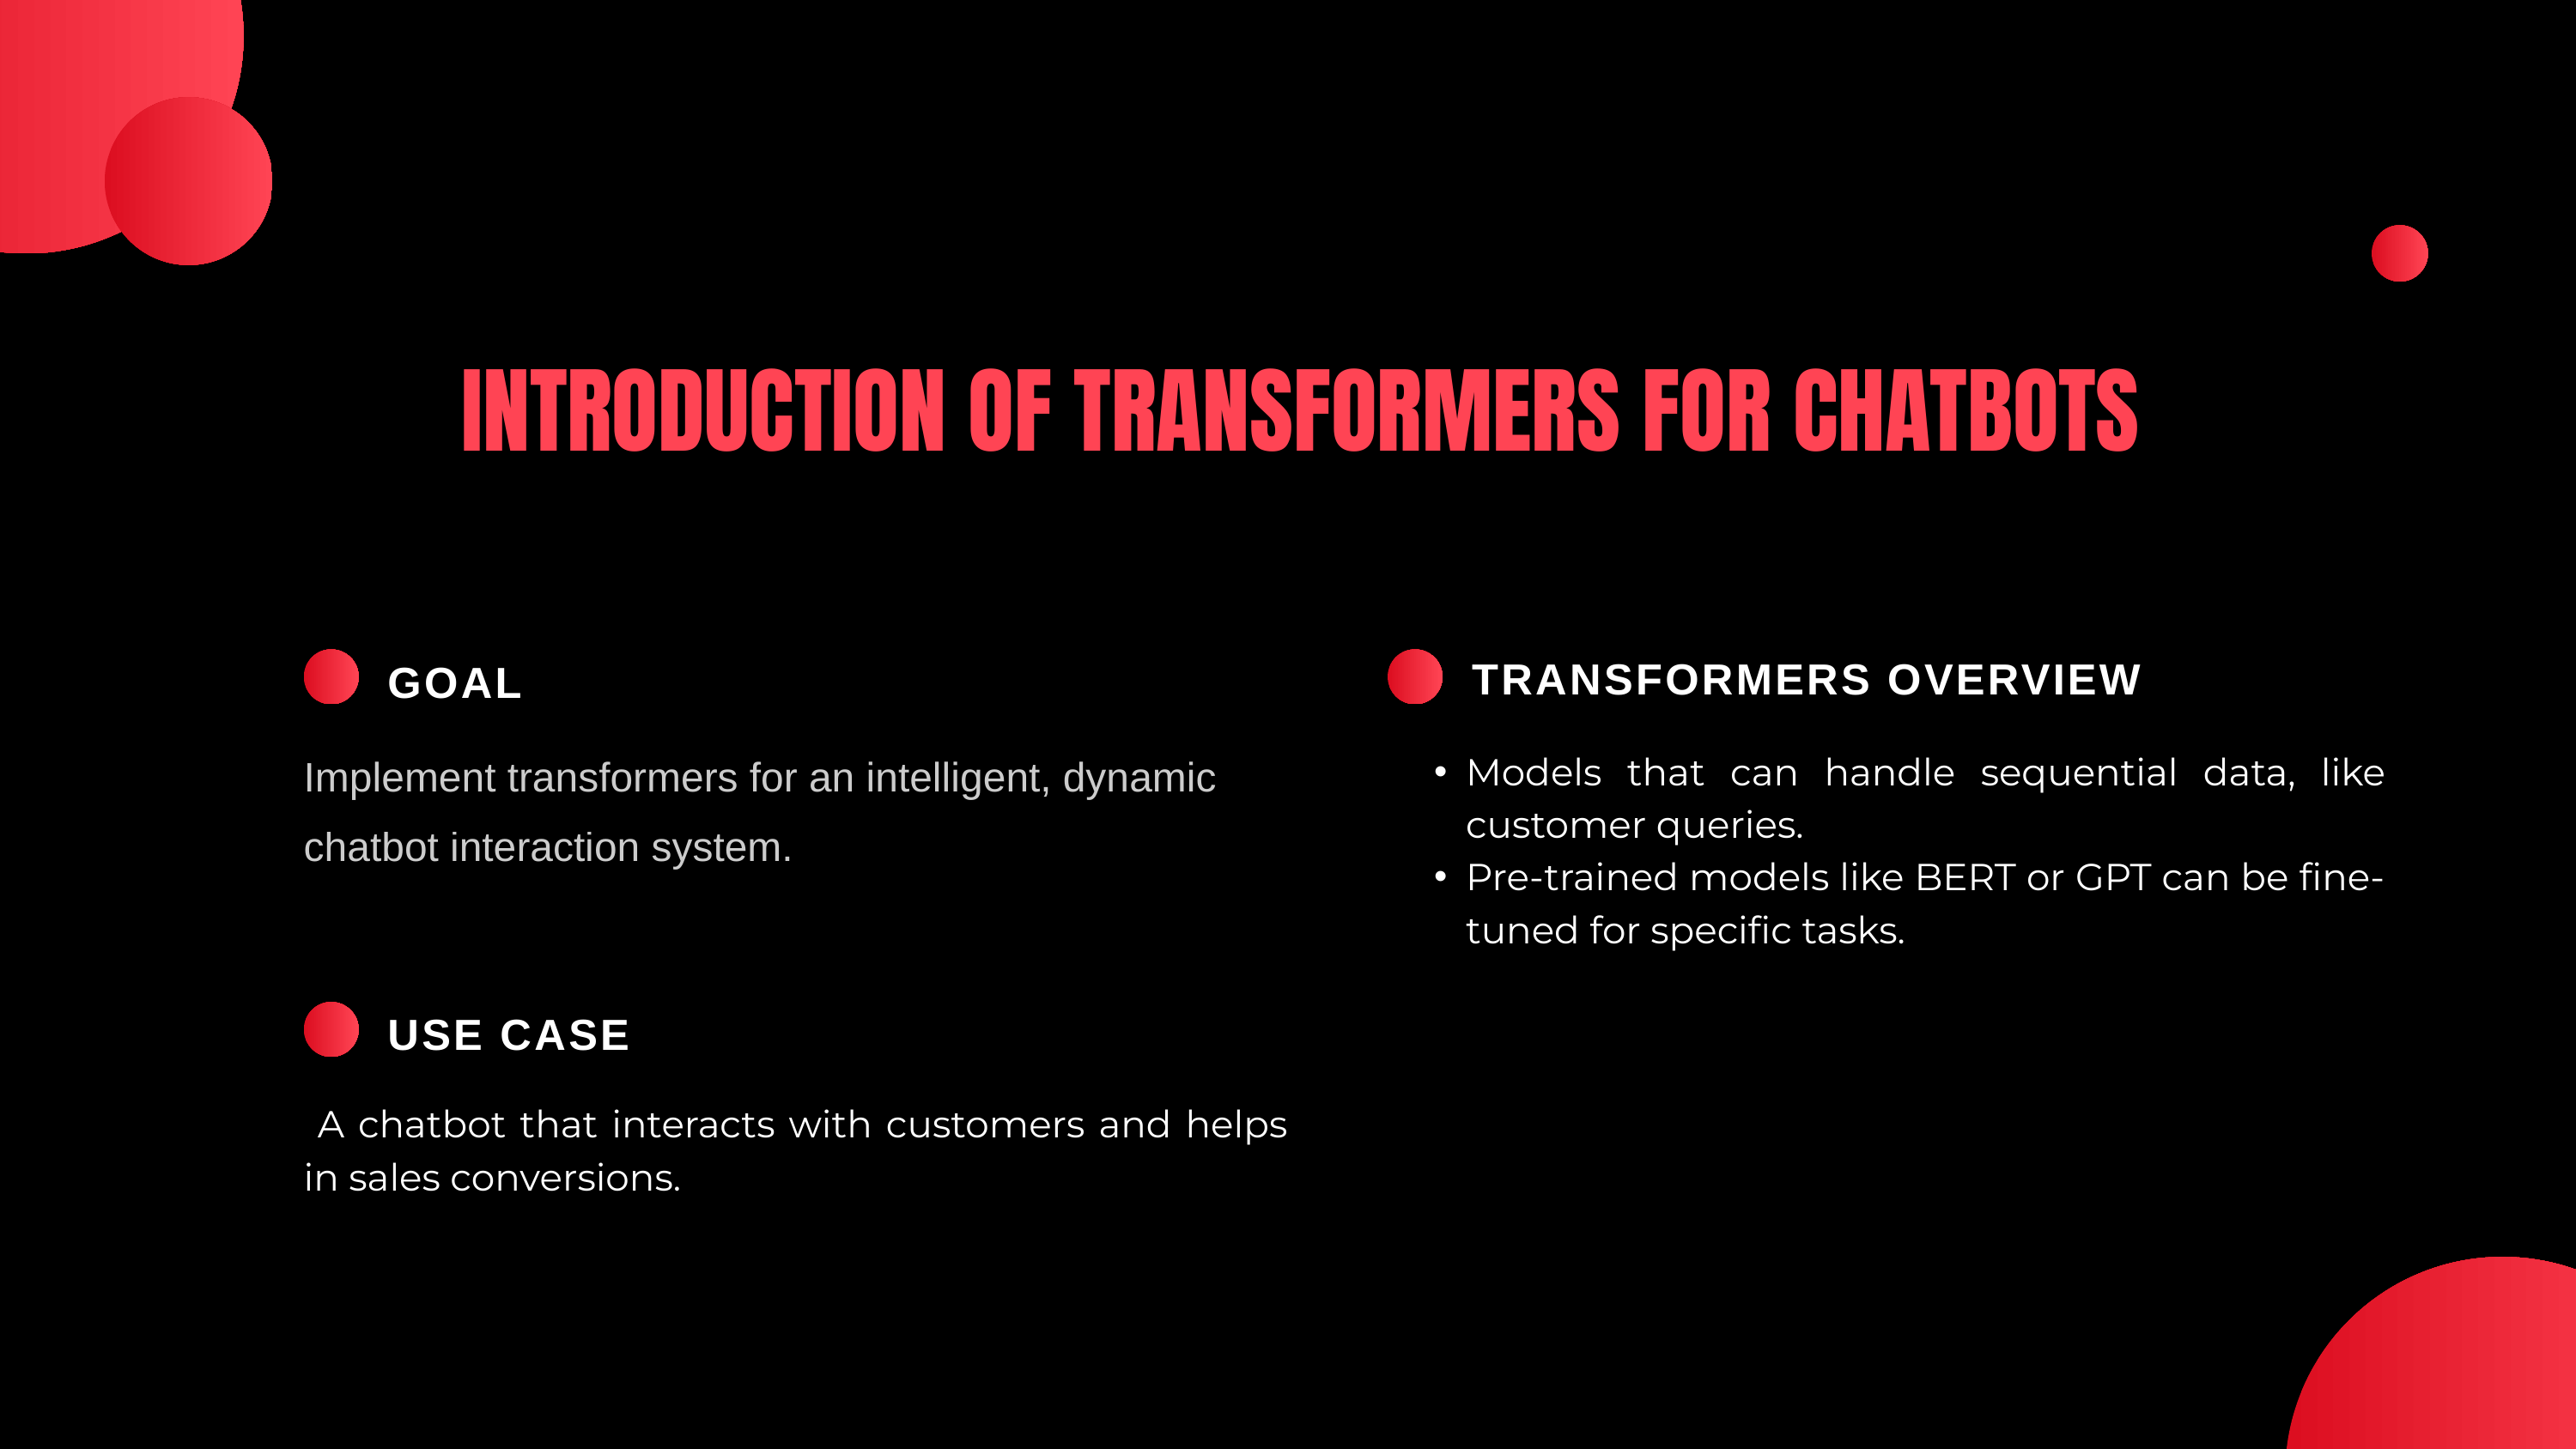

INTRODUCTION OF TRANSFORMERS FOR CHATBOTS
TRANSFORMERS OVERVIEW
GOAL

Implement transformers for an intelligent, dynamic chatbot interaction system.
Models that can handle sequential data, like customer queries.
Pre-trained models like BERT or GPT can be fine-tuned for specific tasks.
USE CASE

 A chatbot that interacts with customers and helps in sales conversions.